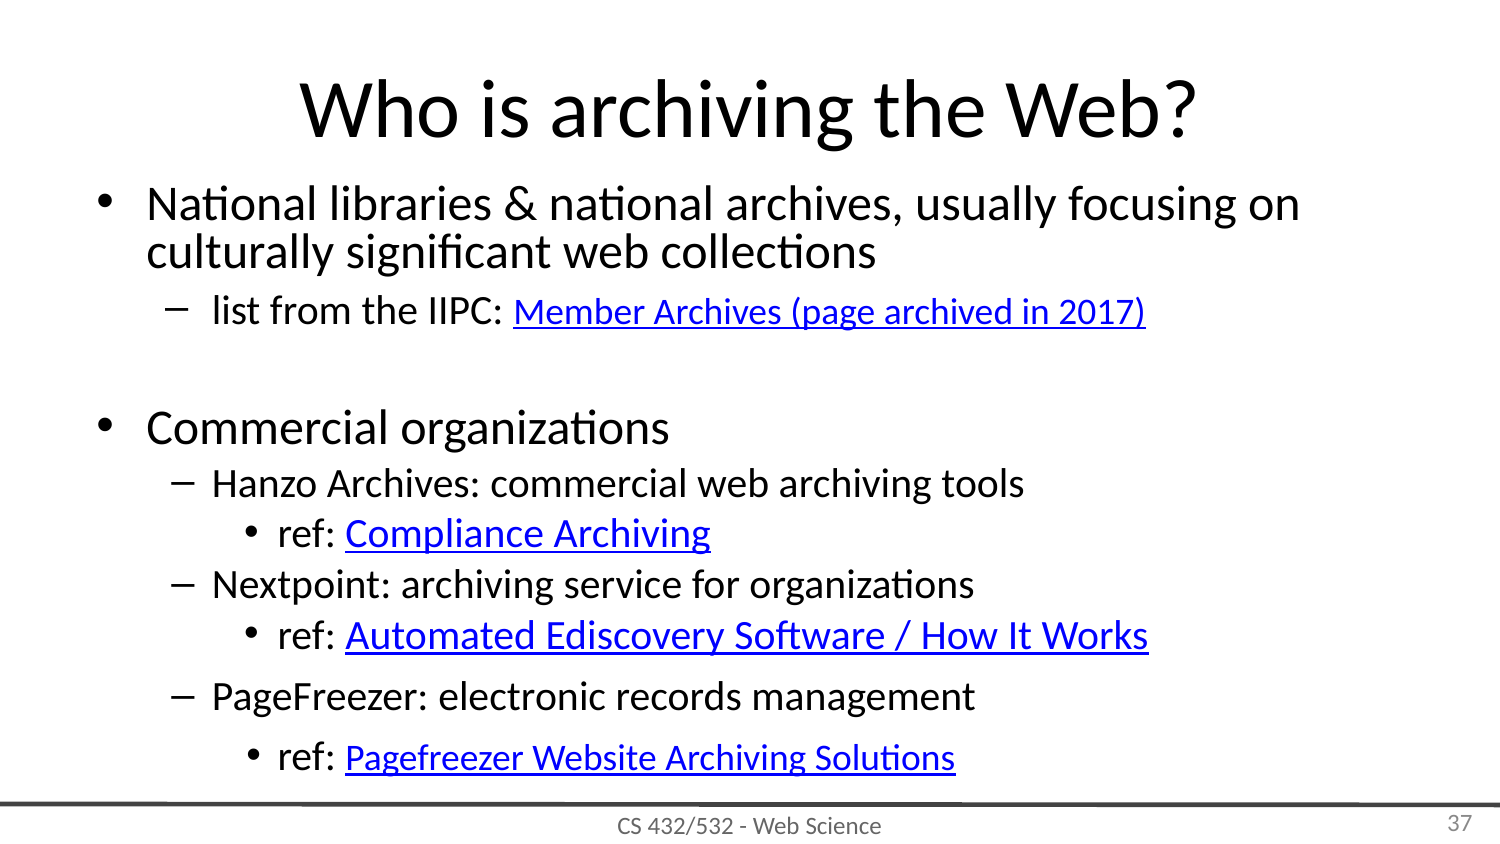

Who is archiving the Web?
National libraries & national archives, usually focusing on culturally significant web collections
list from the IIPC: Member Archives (page archived in 2017)

Commercial organizations
Hanzo Archives: commercial web archiving tools
ref: Compliance Archiving
Nextpoint: archiving service for organizations
ref: Automated Ediscovery Software / How It Works
PageFreezer: electronic records management
ref: Pagefreezer Website Archiving Solutions
37